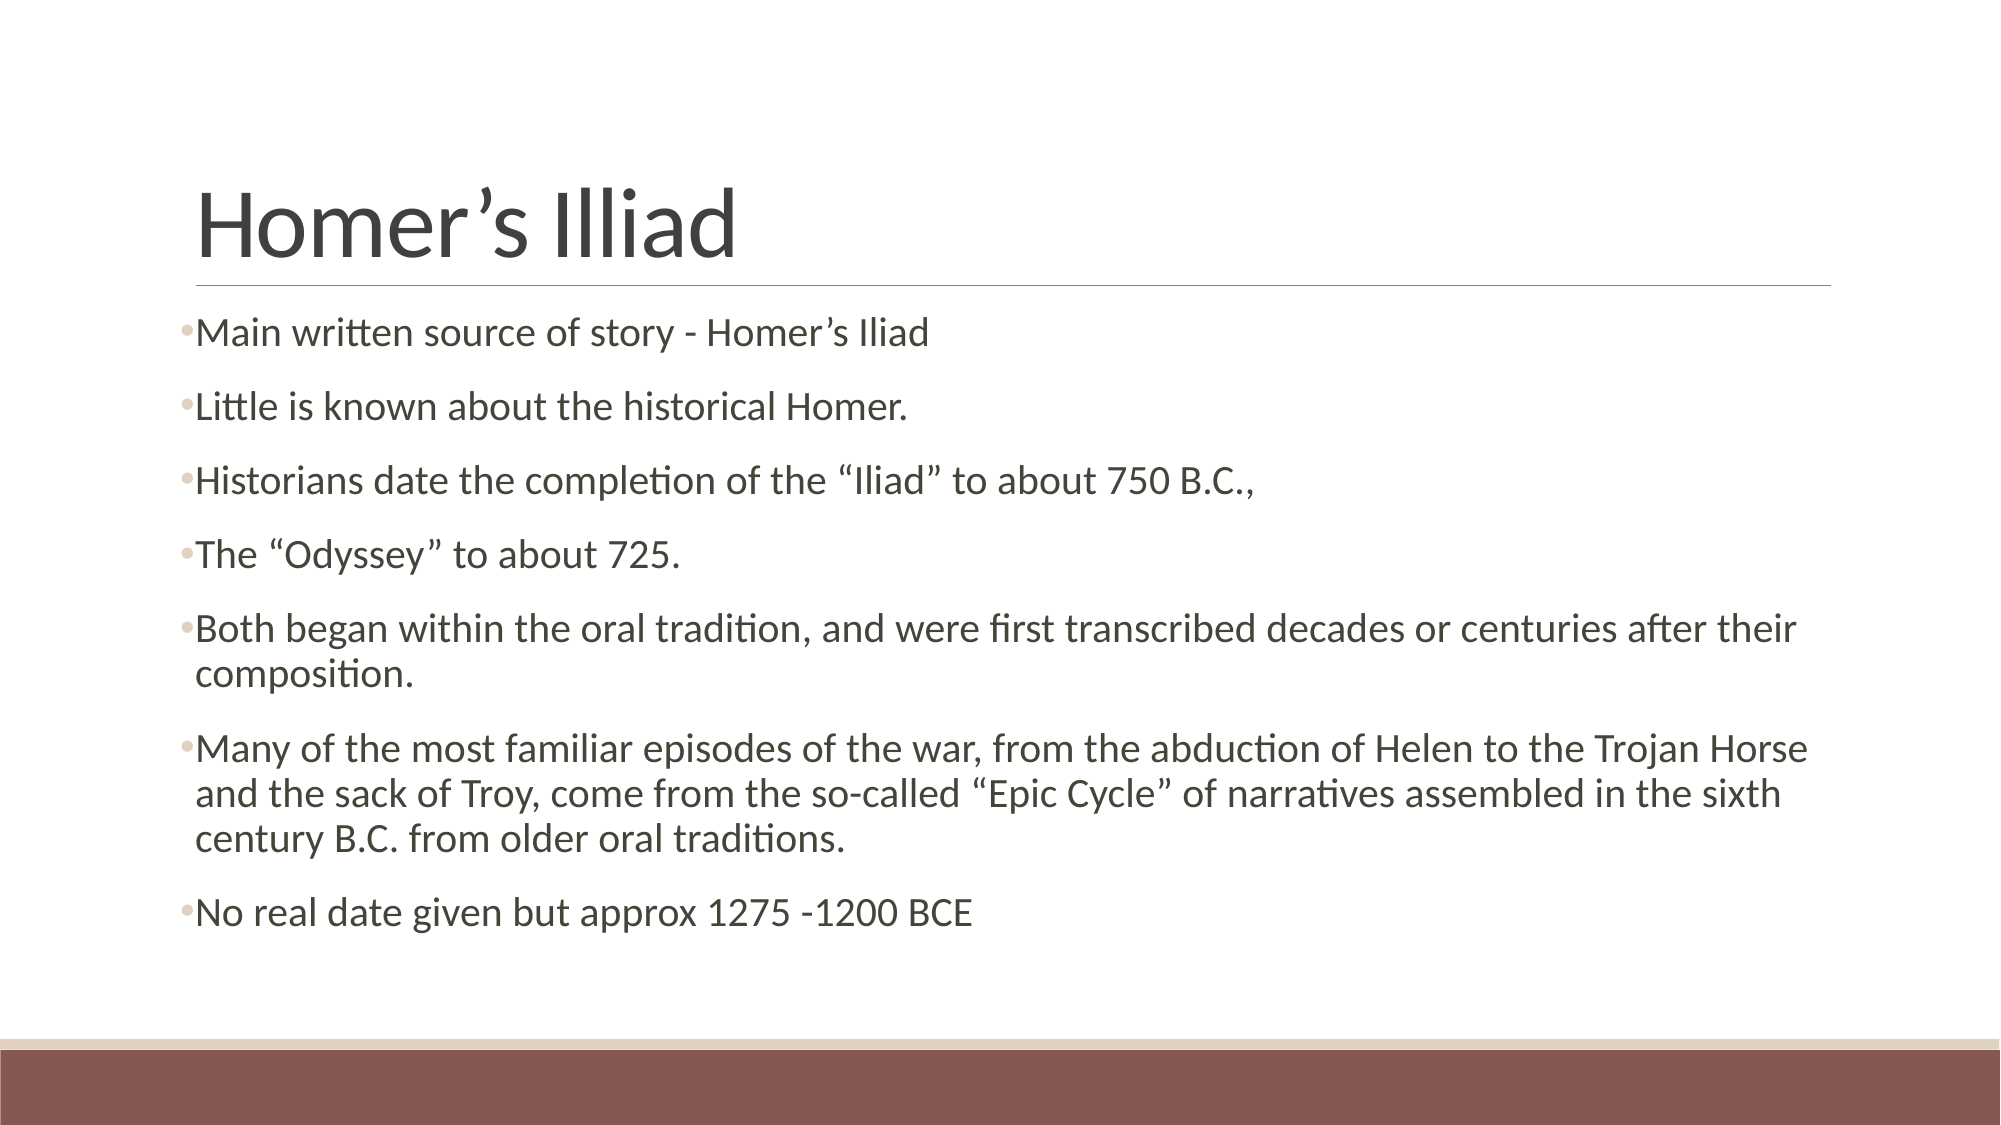

# Homer’s Illiad
Main written source of story - Homer’s Iliad
Little is known about the historical Homer.
Historians date the completion of the “Iliad” to about 750 B.C.,
The “Odyssey” to about 725.
Both began within the oral tradition, and were first transcribed decades or centuries after their composition.
Many of the most familiar episodes of the war, from the abduction of Helen to the Trojan Horse and the sack of Troy, come from the so-called “Epic Cycle” of narratives assembled in the sixth century B.C. from older oral traditions.
No real date given but approx 1275 -1200 BCE